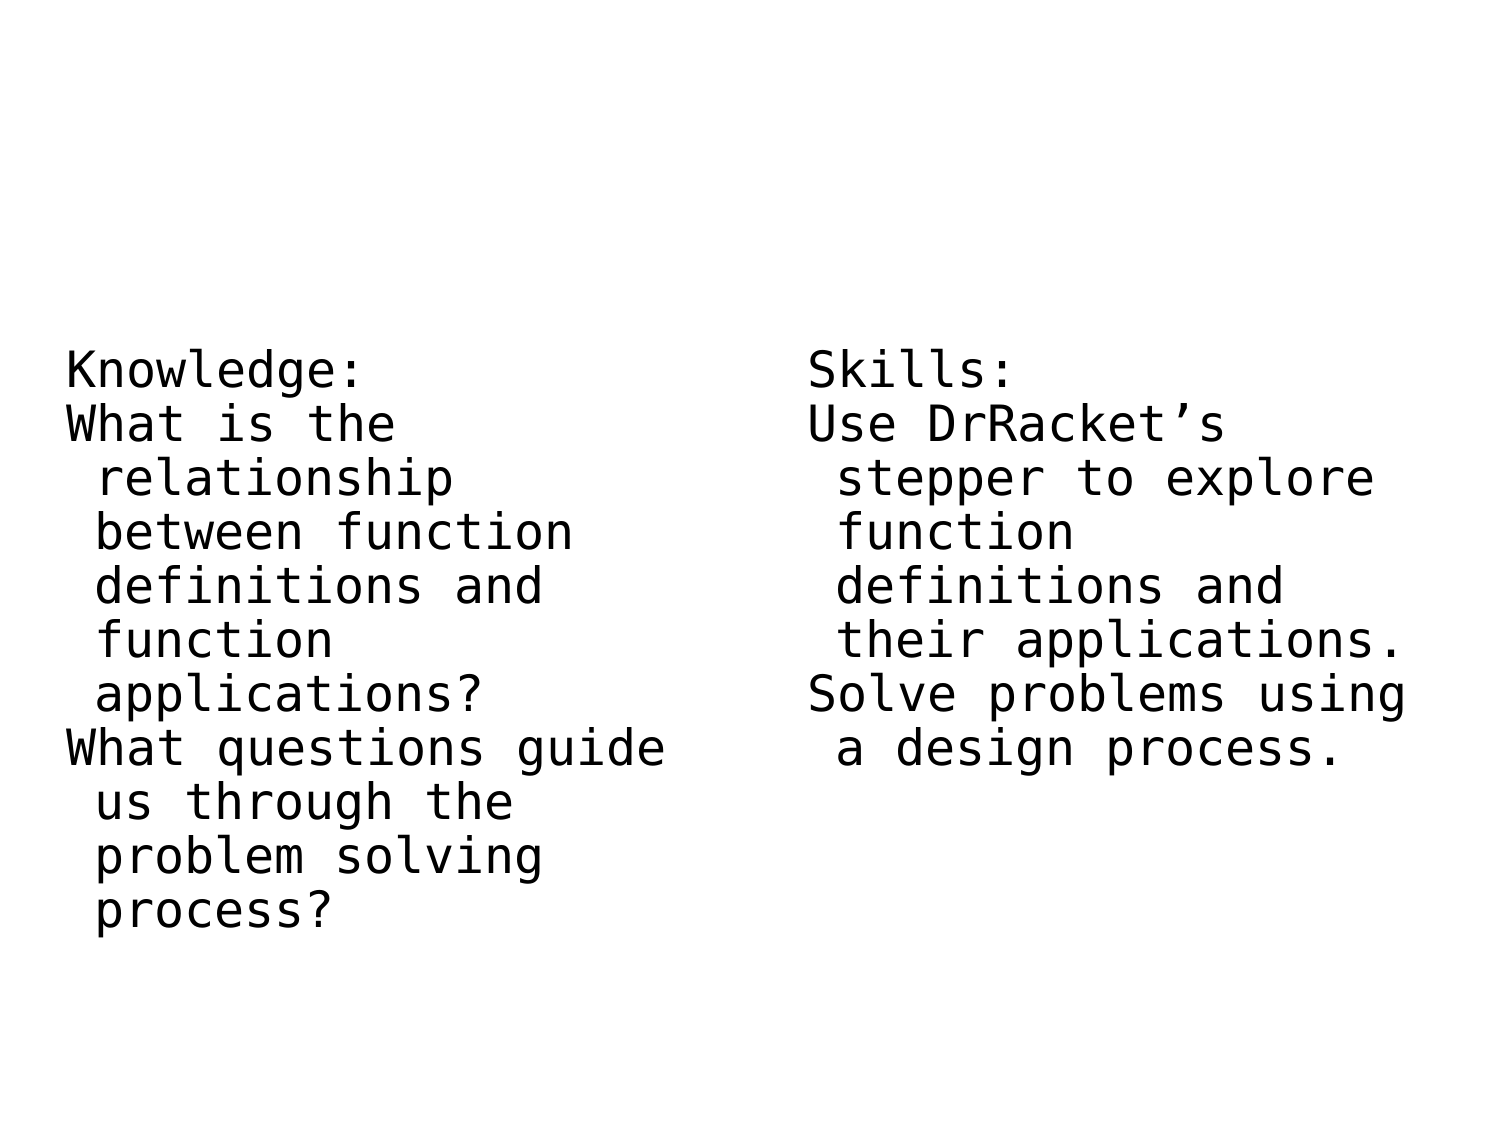

# Objectives
Knowledge:
What is the relationship between function definitions and function applications?
What questions guide us through the problem solving process?
Skills:
Use DrRacket’s stepper to explore function definitions and their applications.
Solve problems using a design process.